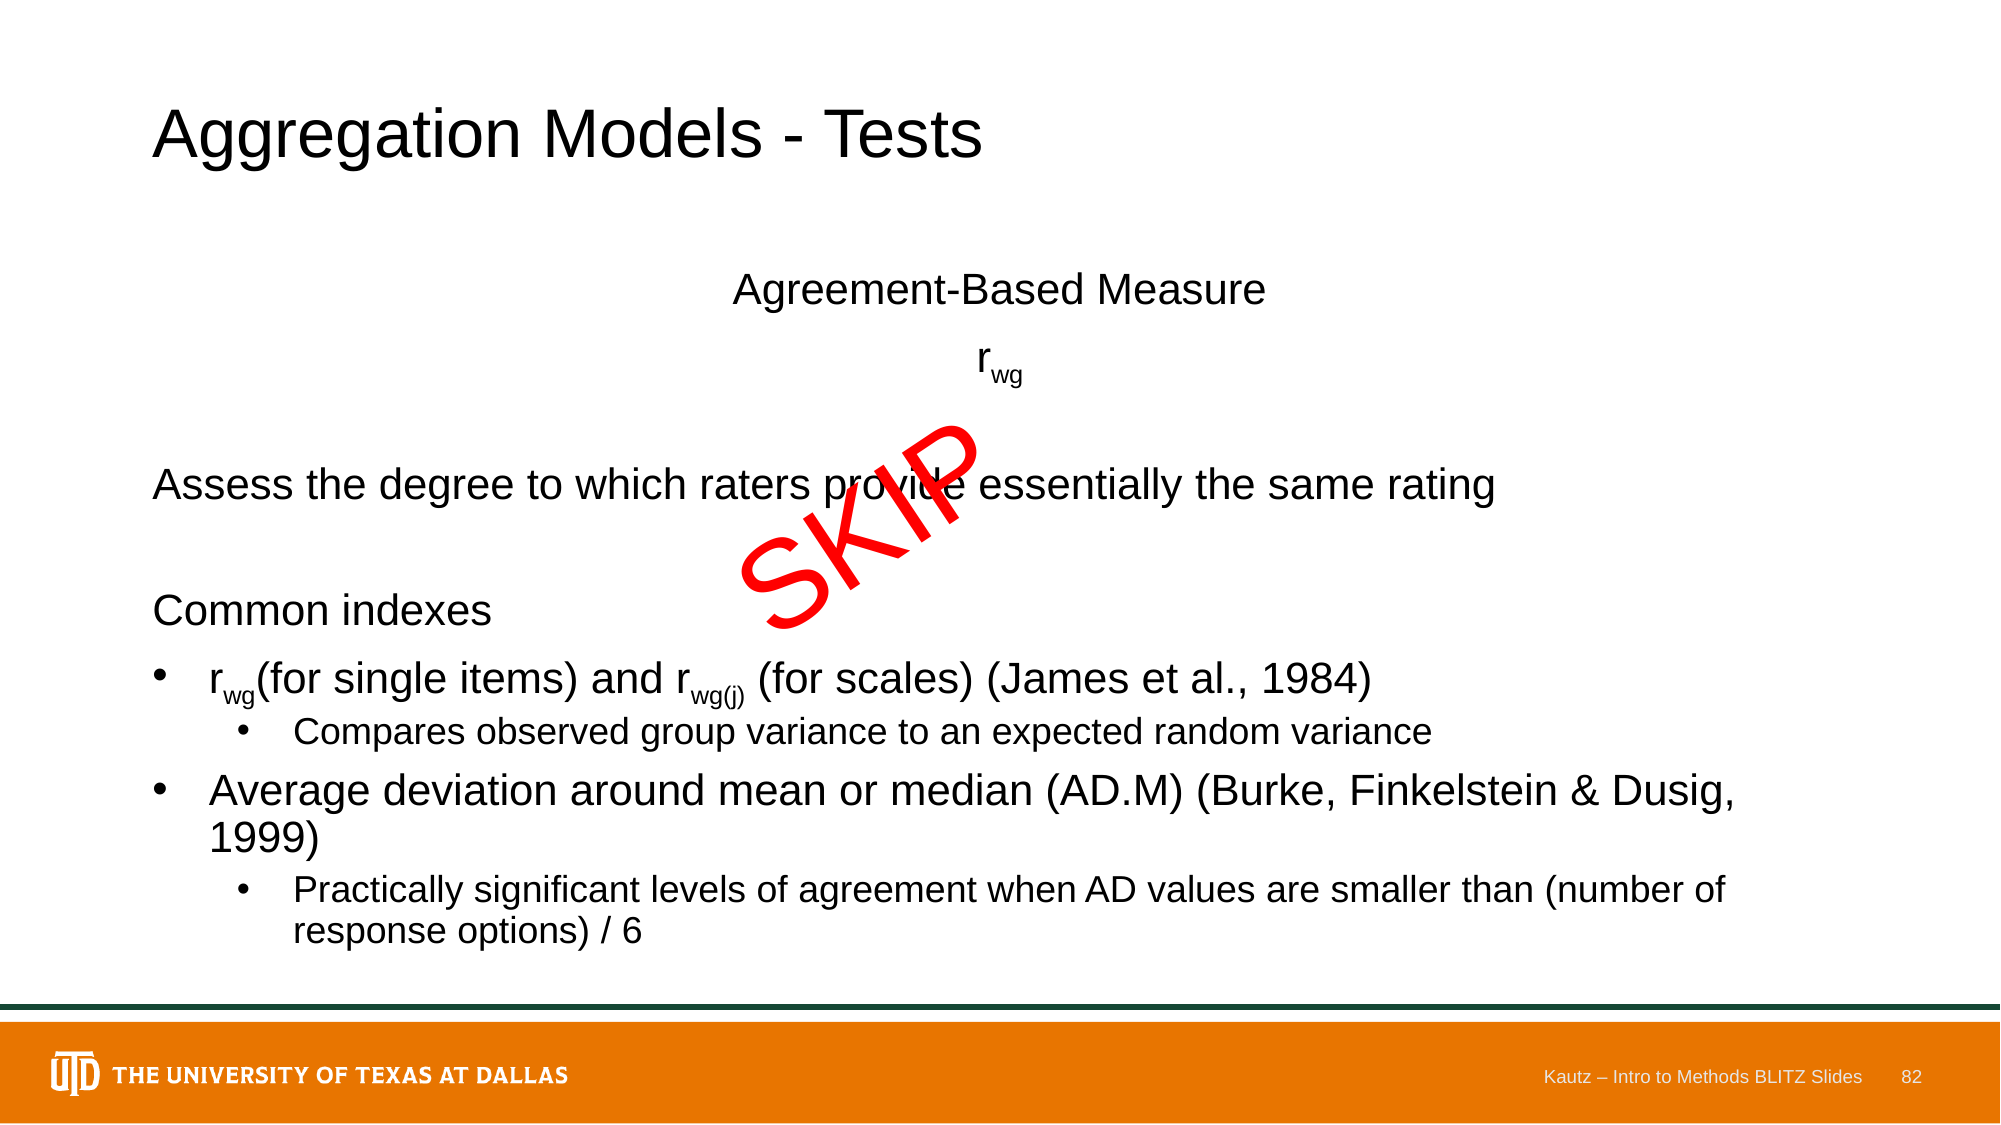

# Aggregation Models - Tests
Agreement-Based Measure
rwg

Assess the degree to which raters provide essentially the same rating

Common indexes
rwg(for single items) and rwg(j) (for scales) (James et al., 1984)
Compares observed group variance to an expected random variance
Average deviation around mean or median (AD.M) (Burke, Finkelstein & Dusig, 1999)
Practically significant levels of agreement when AD values are smaller than (number of response options) / 6
SKIP
Kautz – Intro to Methods BLITZ Slides
82